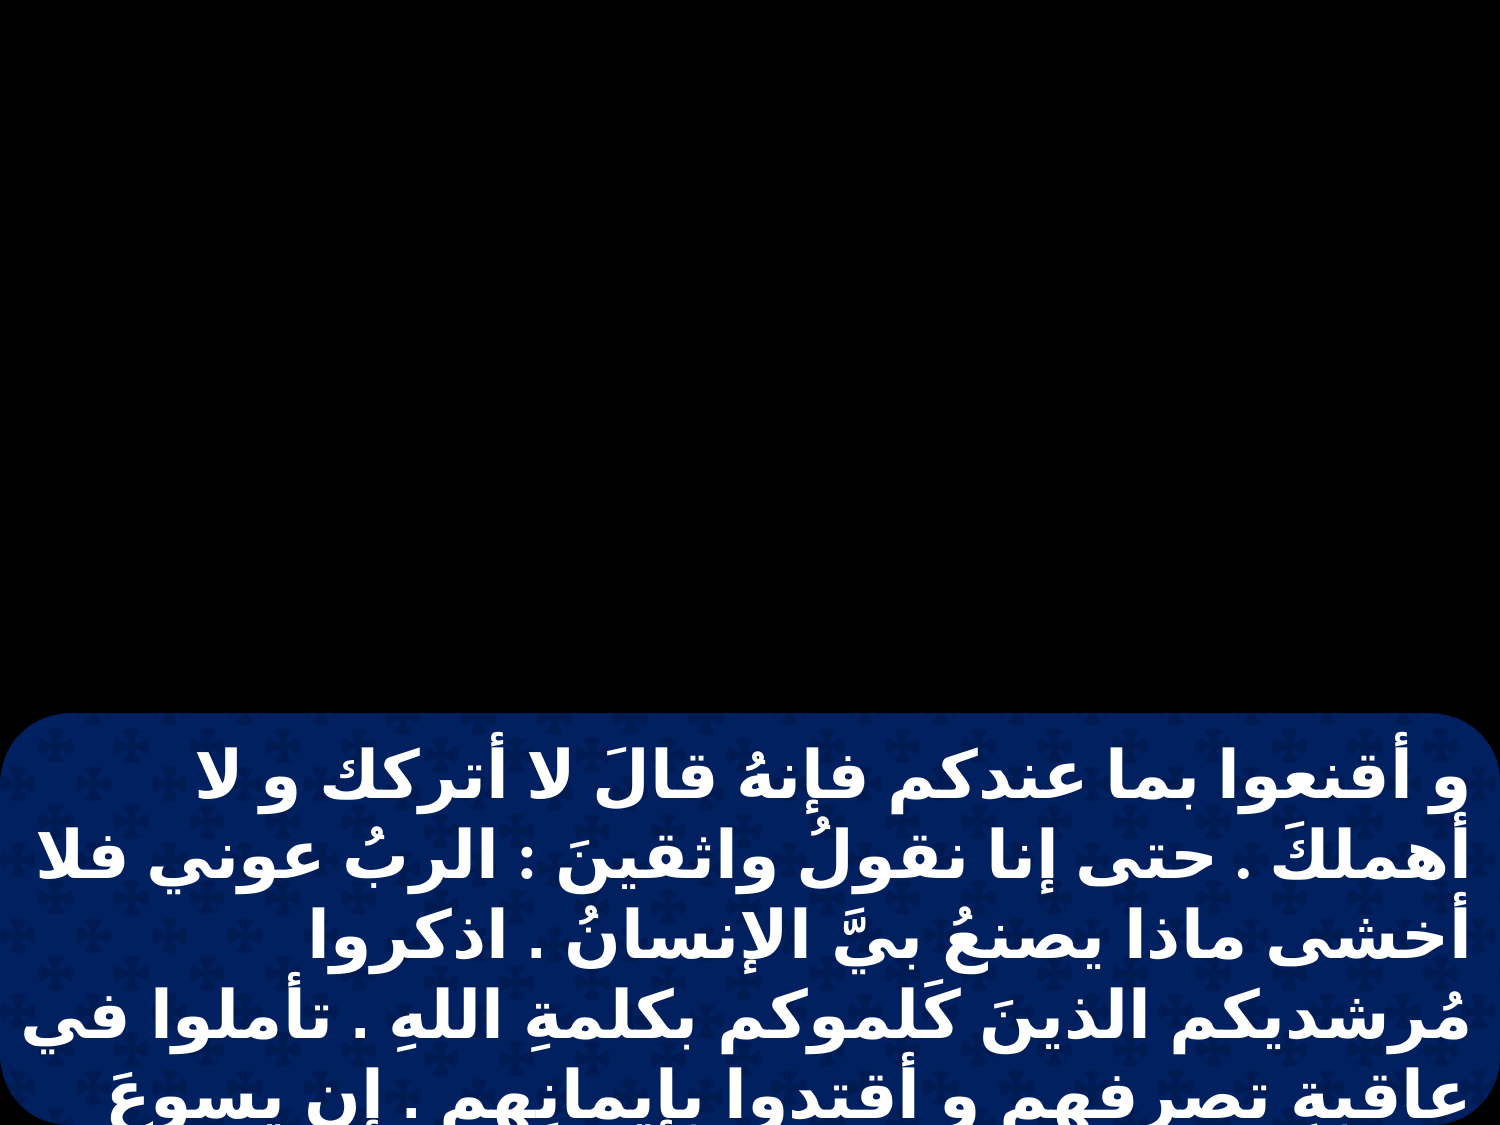

و أقنعوا بما عندكم فإنهُ قالَ لا أتركك و لا أهملكَ . حتى إنا نقولُ واثقينَ : الربُ عوني فلا أخشى ماذا يصنعُ بيَّ الإنسانُ . اذكروا مُرشديكم الذينَ كَلموكم بكلمةِ اللهِ . تأملوا في عاقبةِ تصرفهم و أقتدوا بإيمانِهم . إن يسوعَ المسيحِ هوَ هوَ أمس و اليوم وإلى مدى الدهر .